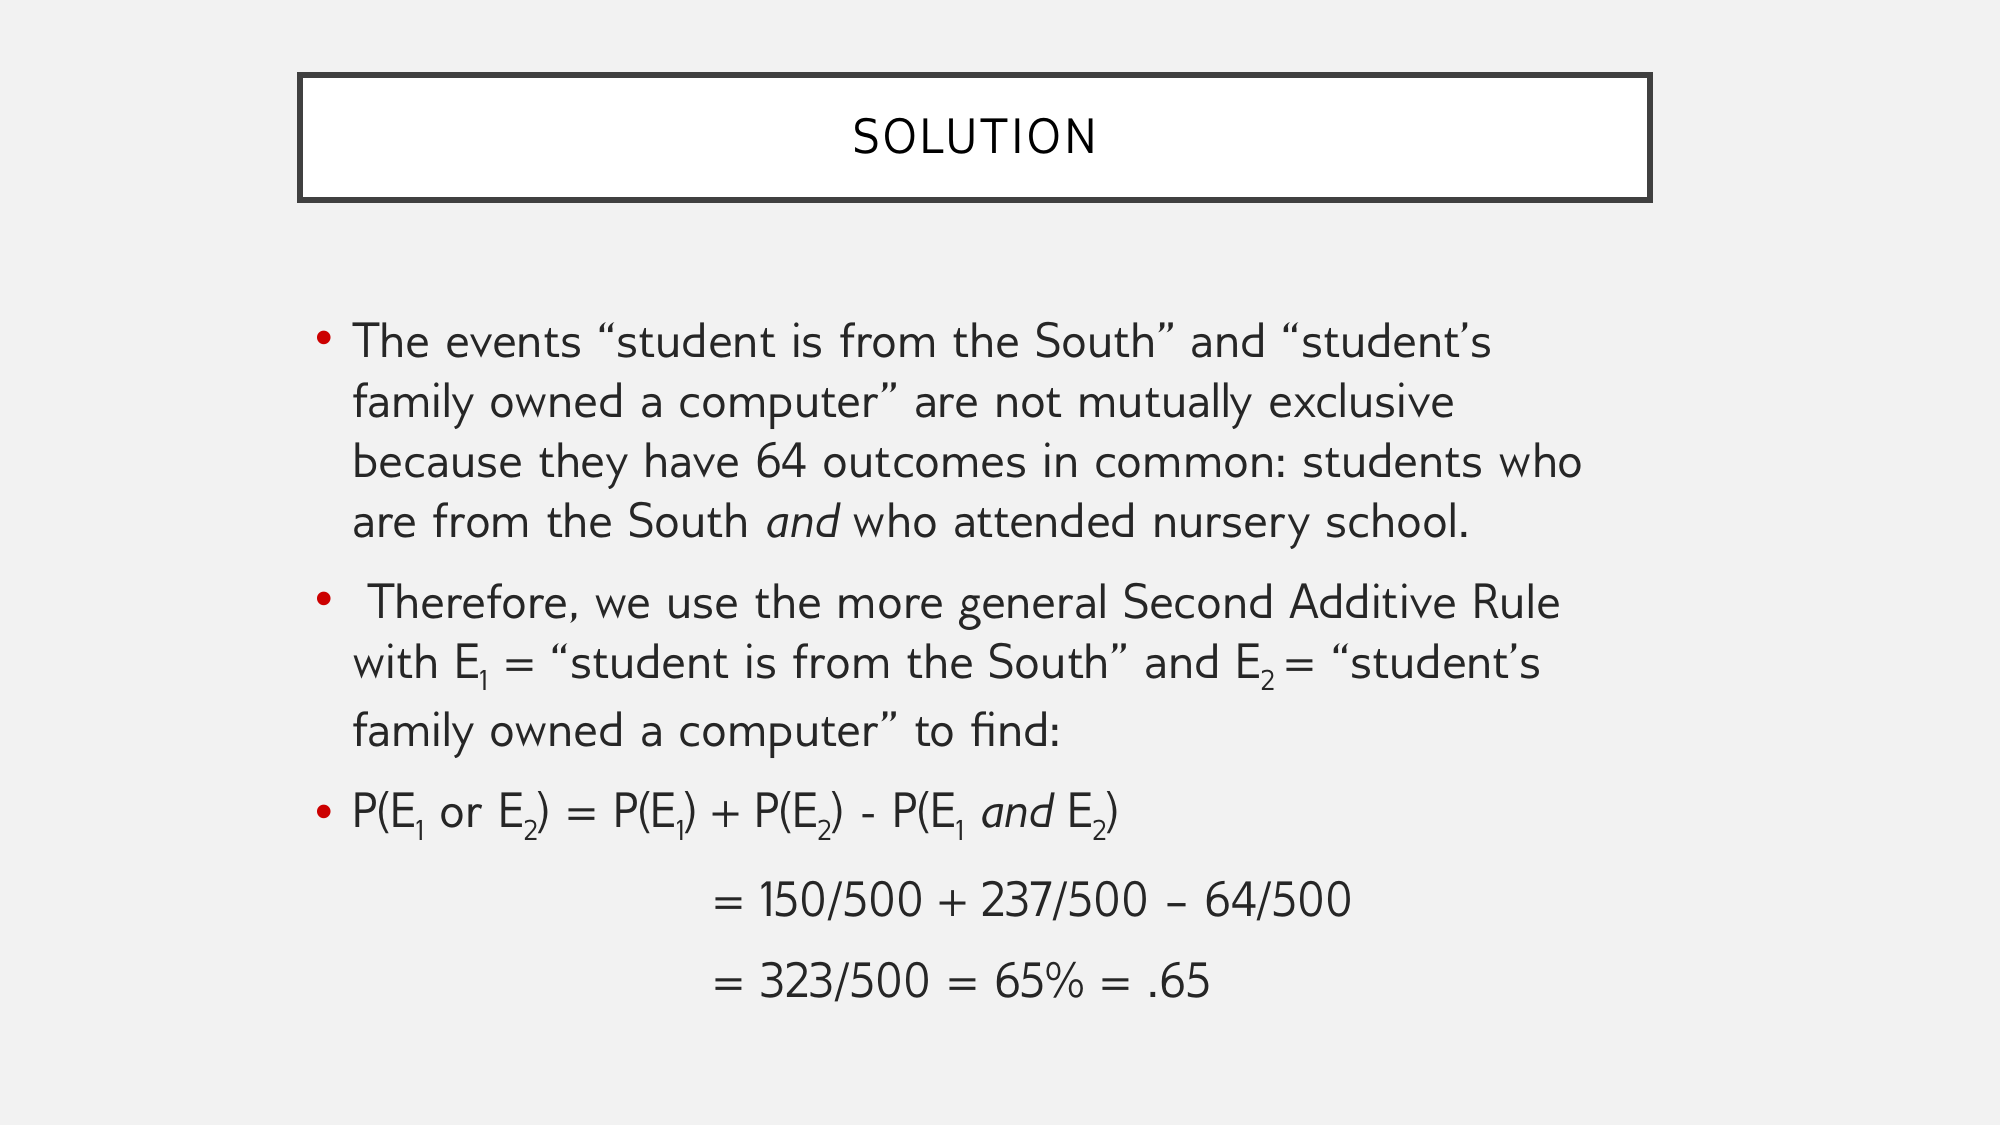

Solution
The events “student is from the South” and “student’s family owned a computer” are not mutually exclusive because they have 64 outcomes in common: students who are from the South and who attended nursery school.
 Therefore, we use the more general Second Additive Rule with E1 = “student is from the South” and E2 = “student’s family owned a computer” to find:
P(E1 or E2) = P(E1) + P(E2) - P(E1 and E2)
			    = 150/500 + 237/500 – 64/500
			    = 323/500 = 65% = .65